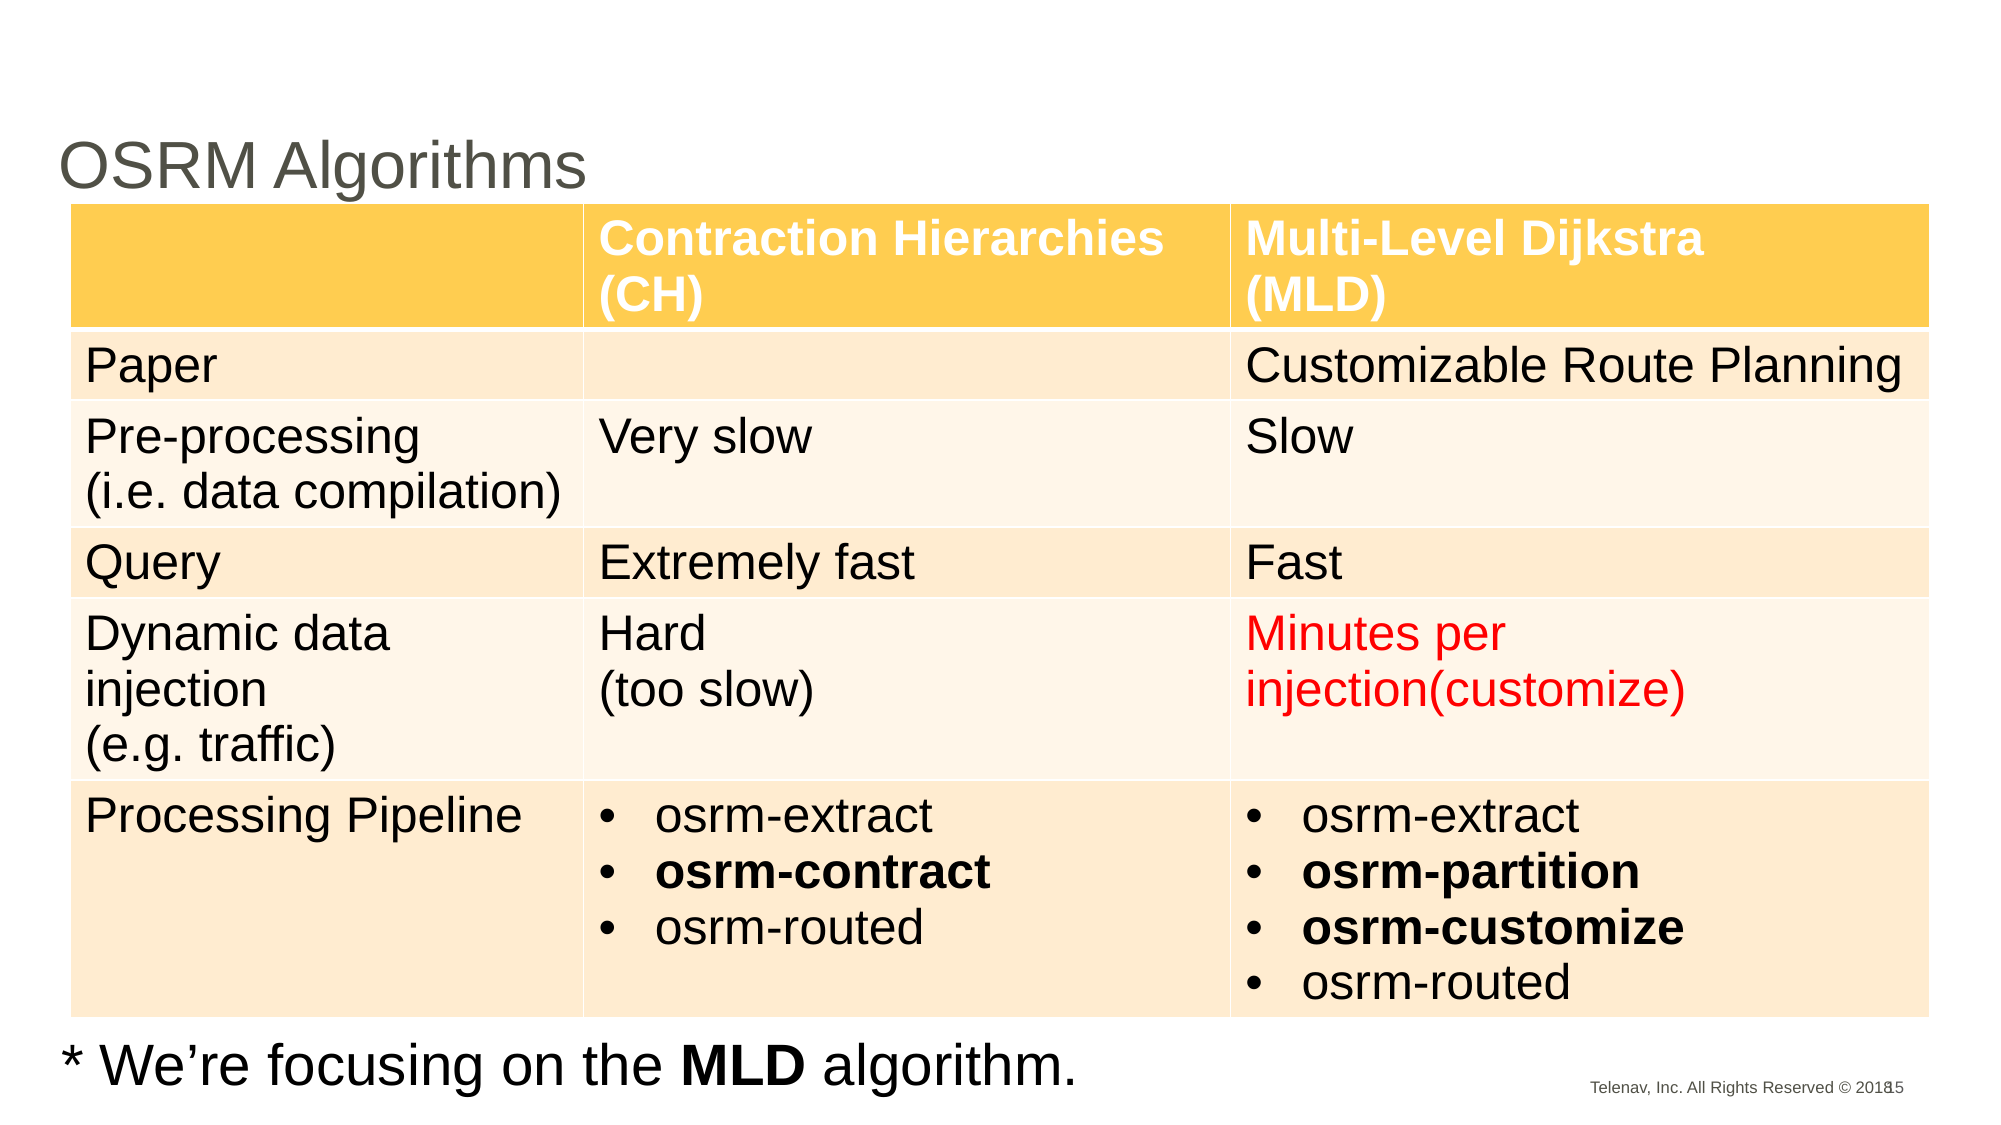

# OSRM Algorithms

|  | Contraction Hierarchies (CH) | Multi-Level Dijkstra (MLD) |
| --- | --- | --- |
| Paper |  | Customizable Route Planning |
| Pre-processing (i.e. data compilation) | Very slow | Slow |
| Query | Extremely fast | Fast |
| Dynamic data injection (e.g. traffic) | Hard (too slow) | Minutes per injection(customize) |
| Processing Pipeline | osrm-extract osrm-contract osrm-routed | osrm-extract osrm-partition osrm-customize osrm-routed |

* We’re focusing on the MLD algorithm.